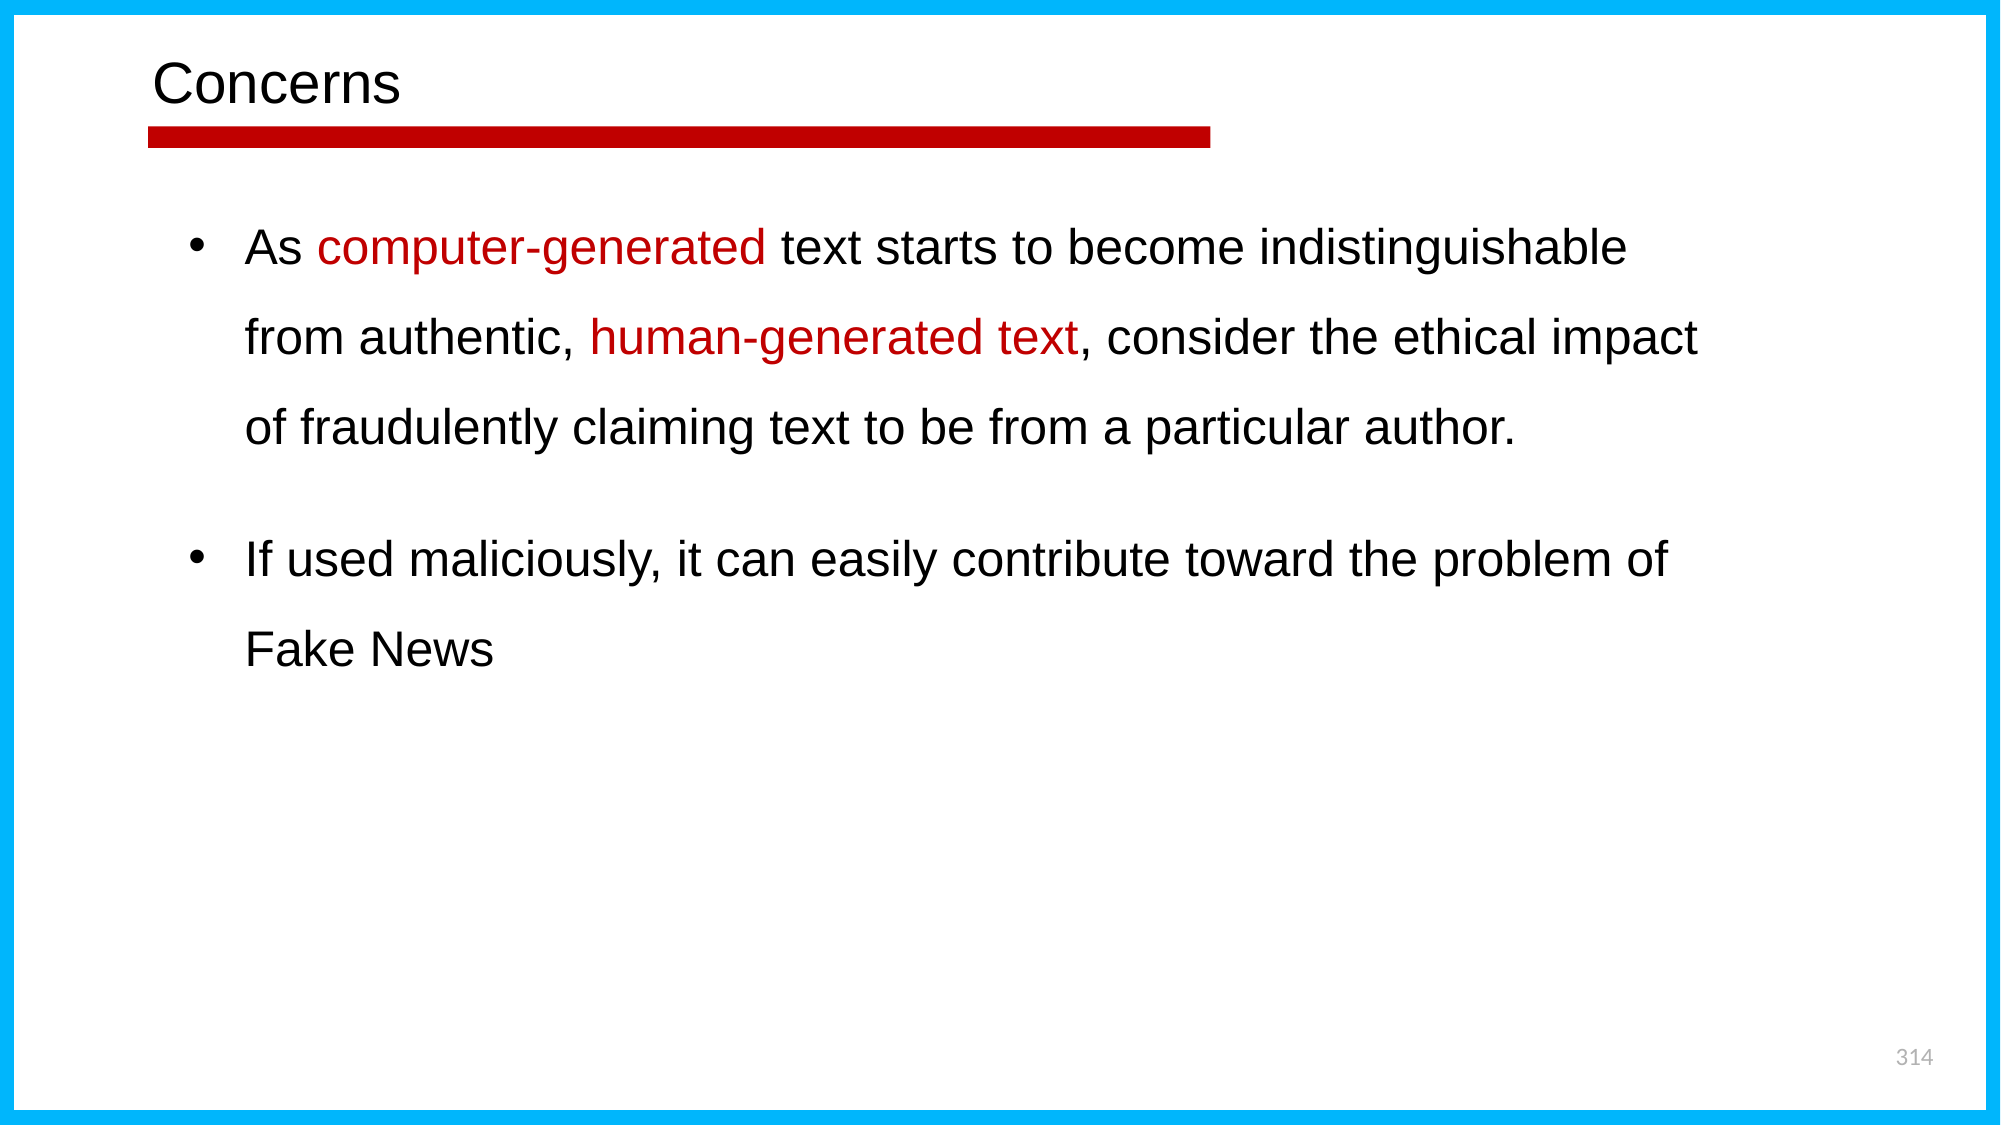

# Concerns

As computer-generated text starts to become indistinguishable from authentic, human-generated text, consider the ethical impact of fraudulently claiming text to be from a particular author.
If used maliciously, it can easily contribute toward the problem of Fake News
314